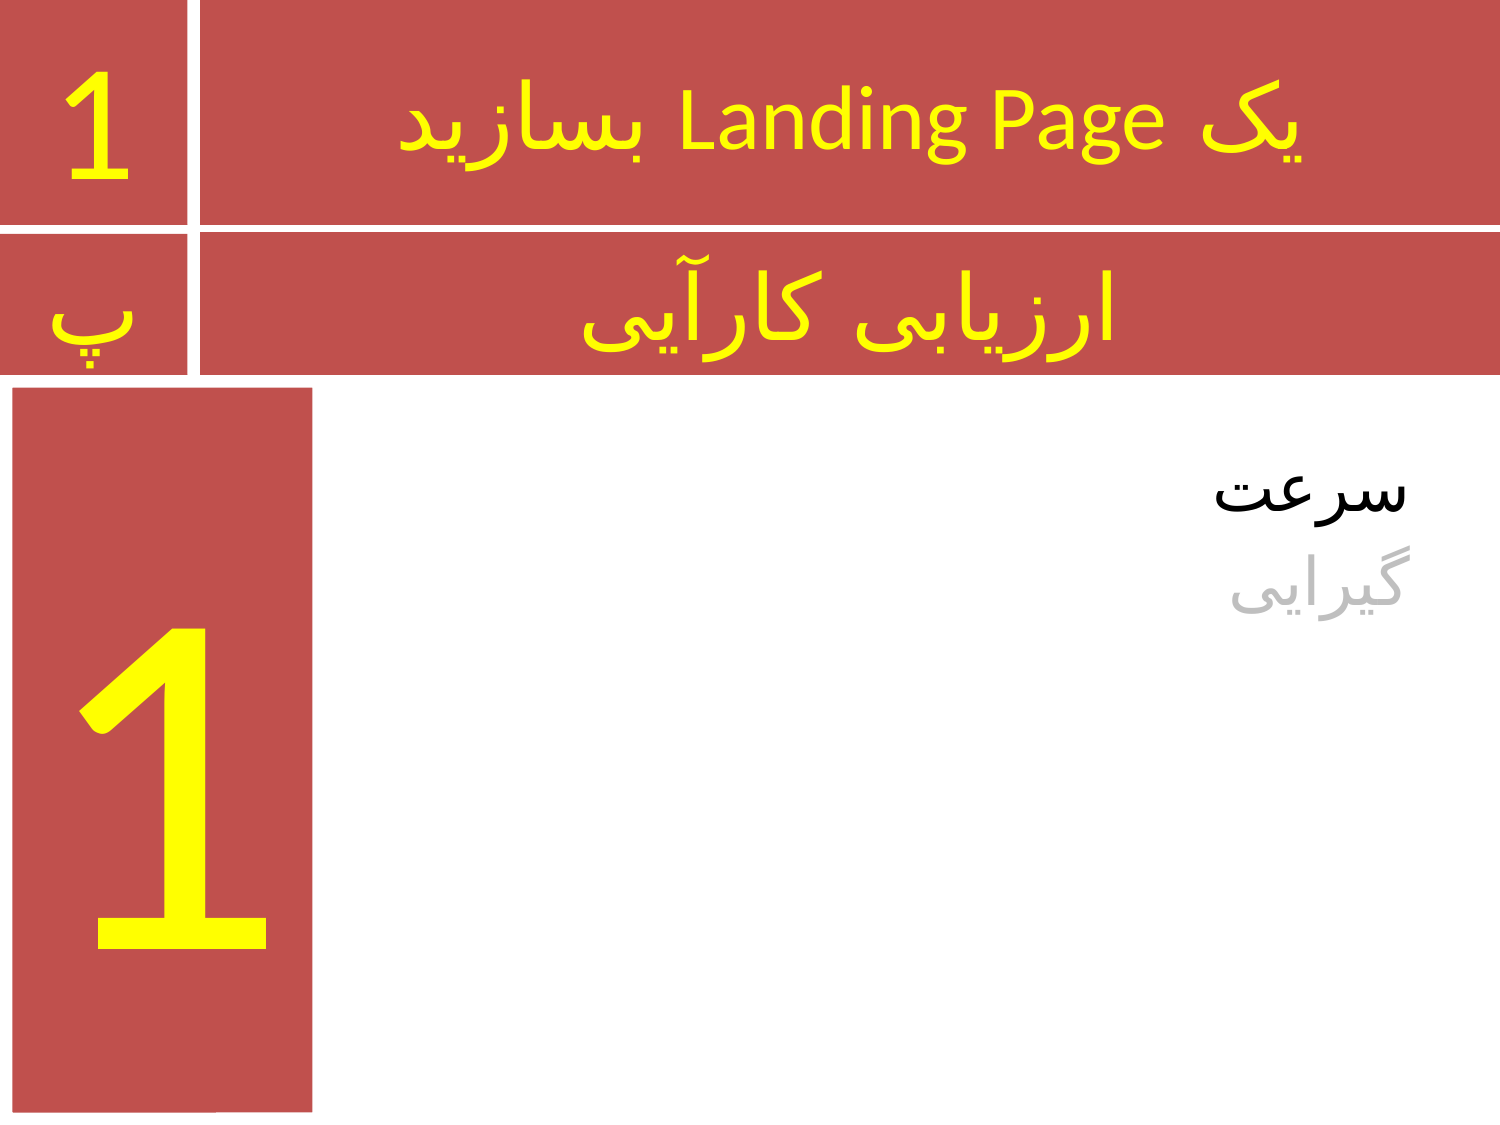

1
# یک Landing Page بسازید
ارزیابی کارآیی
پ
1
سرعت
گیرایی